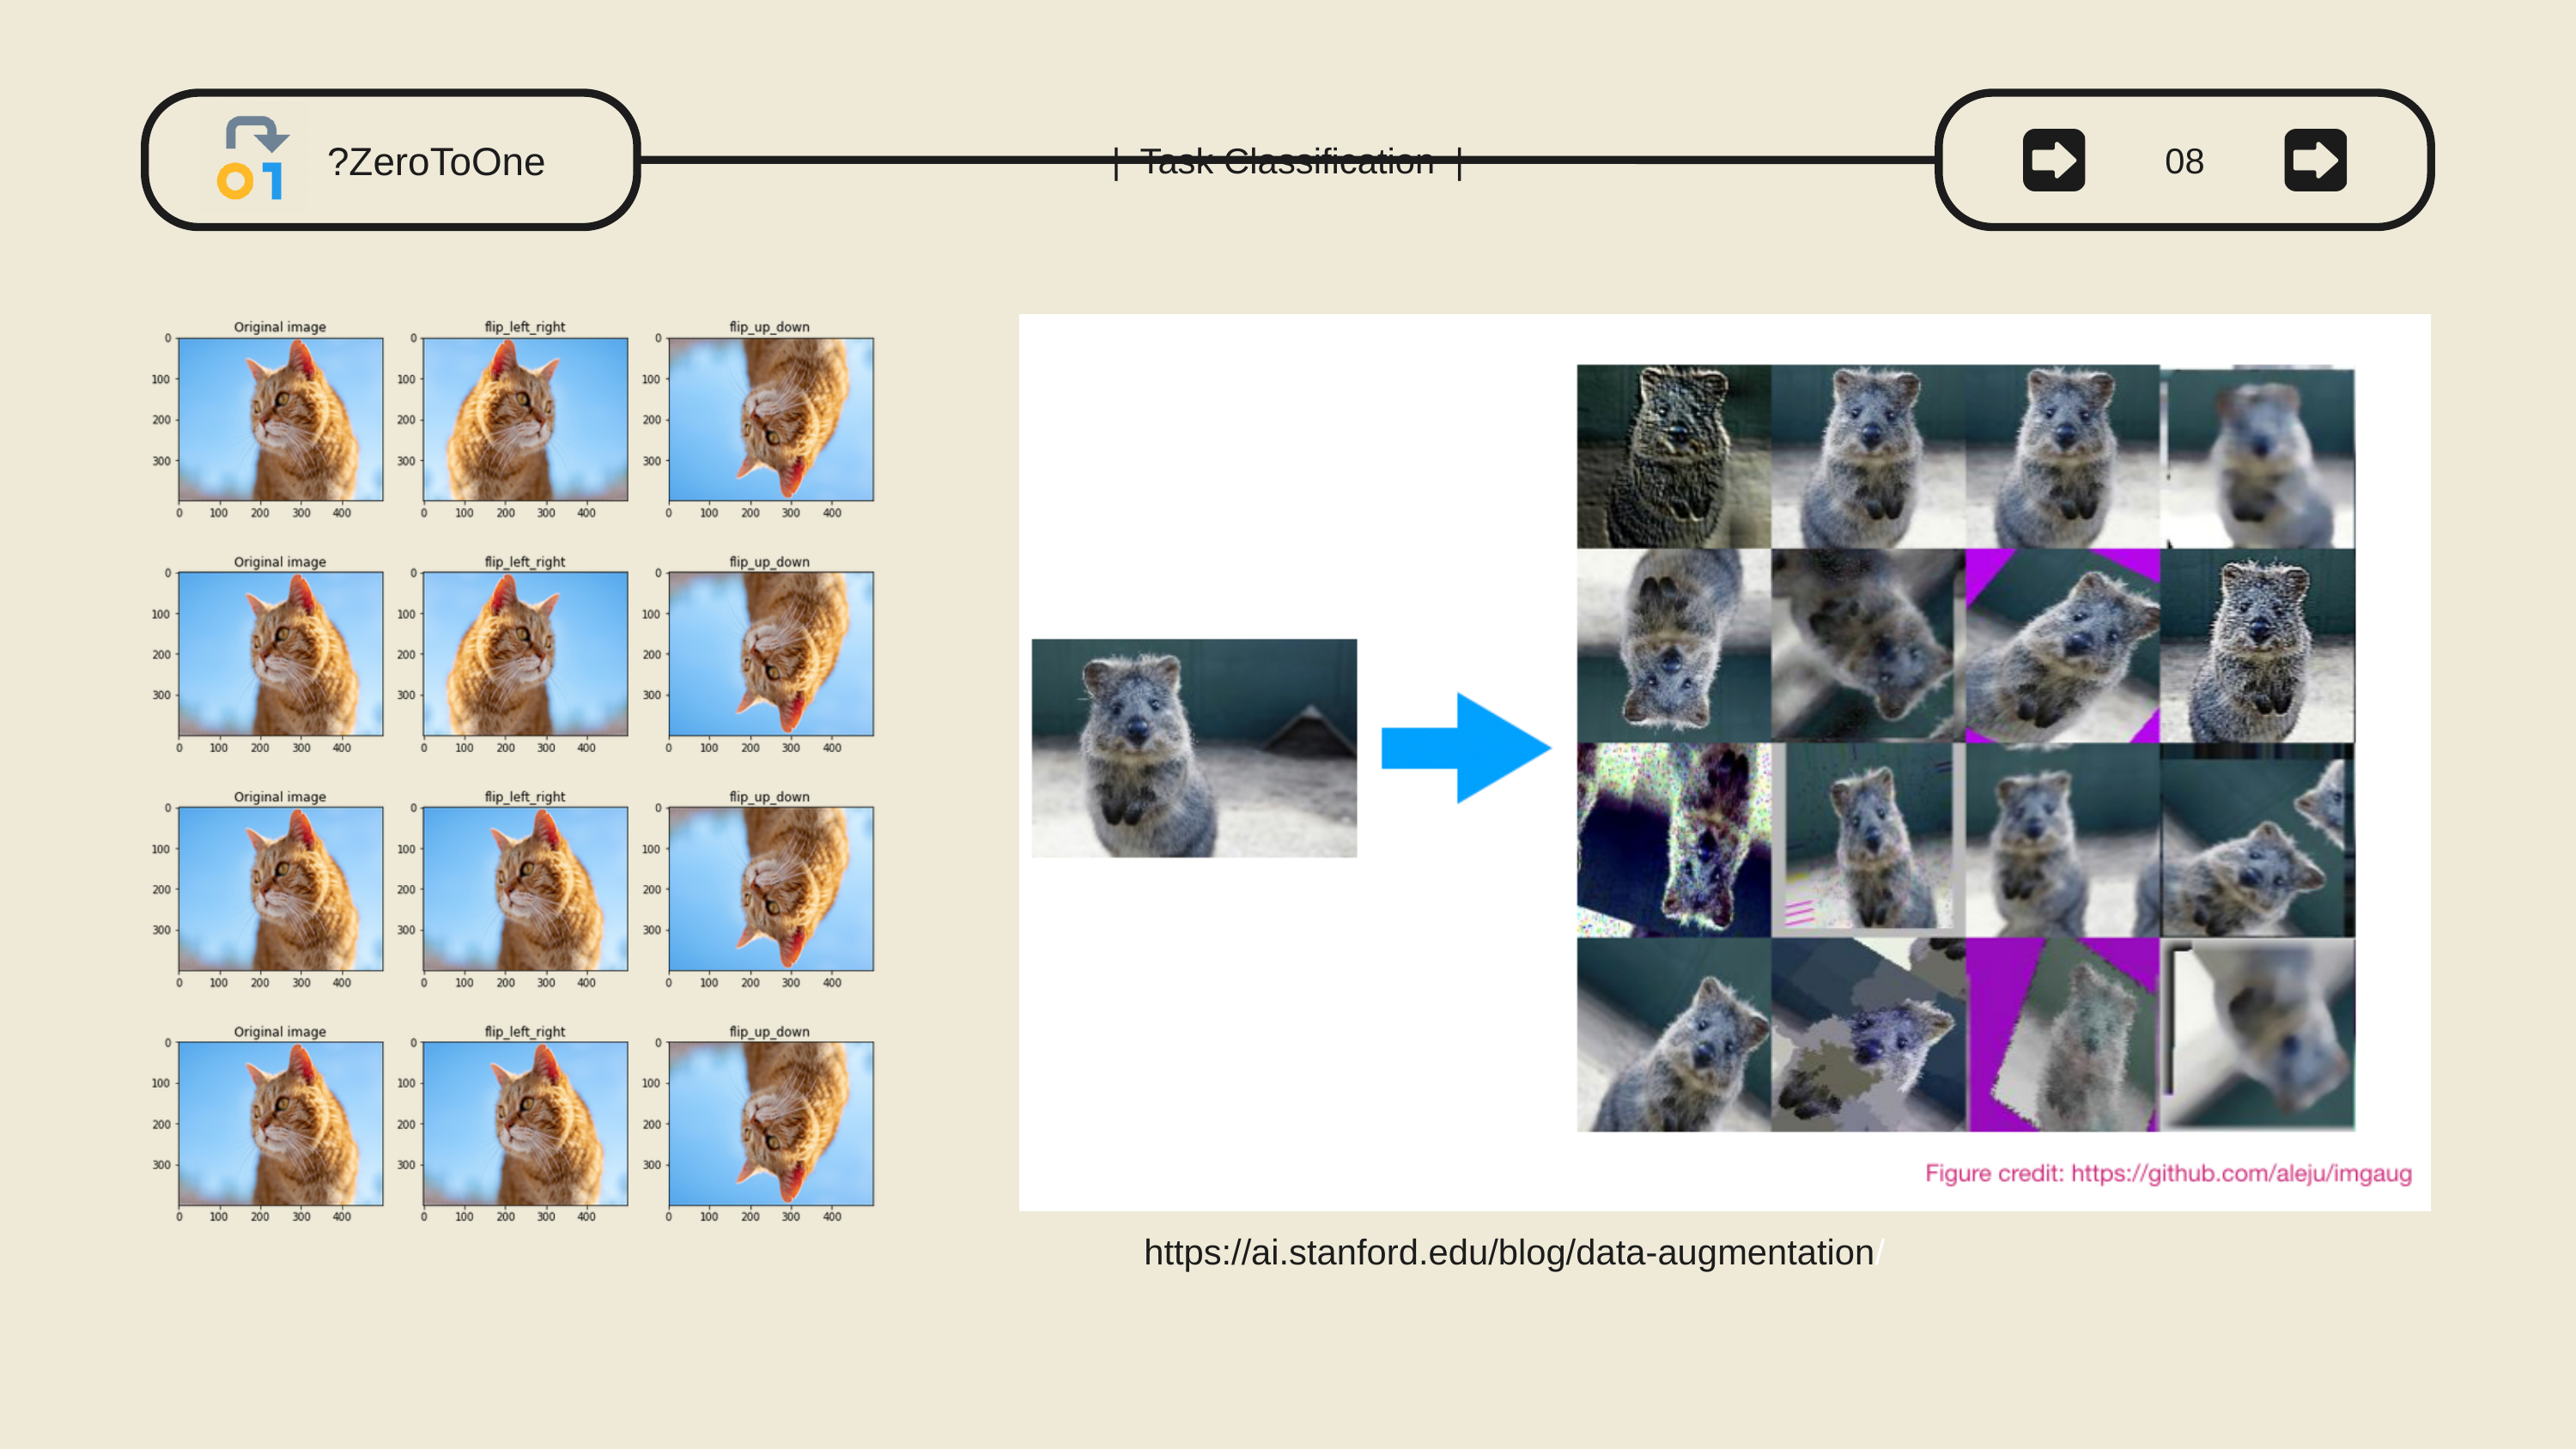

?ZeroToOne
|  Task Classification  |
08
08

https://ai.stanford.edu/blog/data-augmentation/